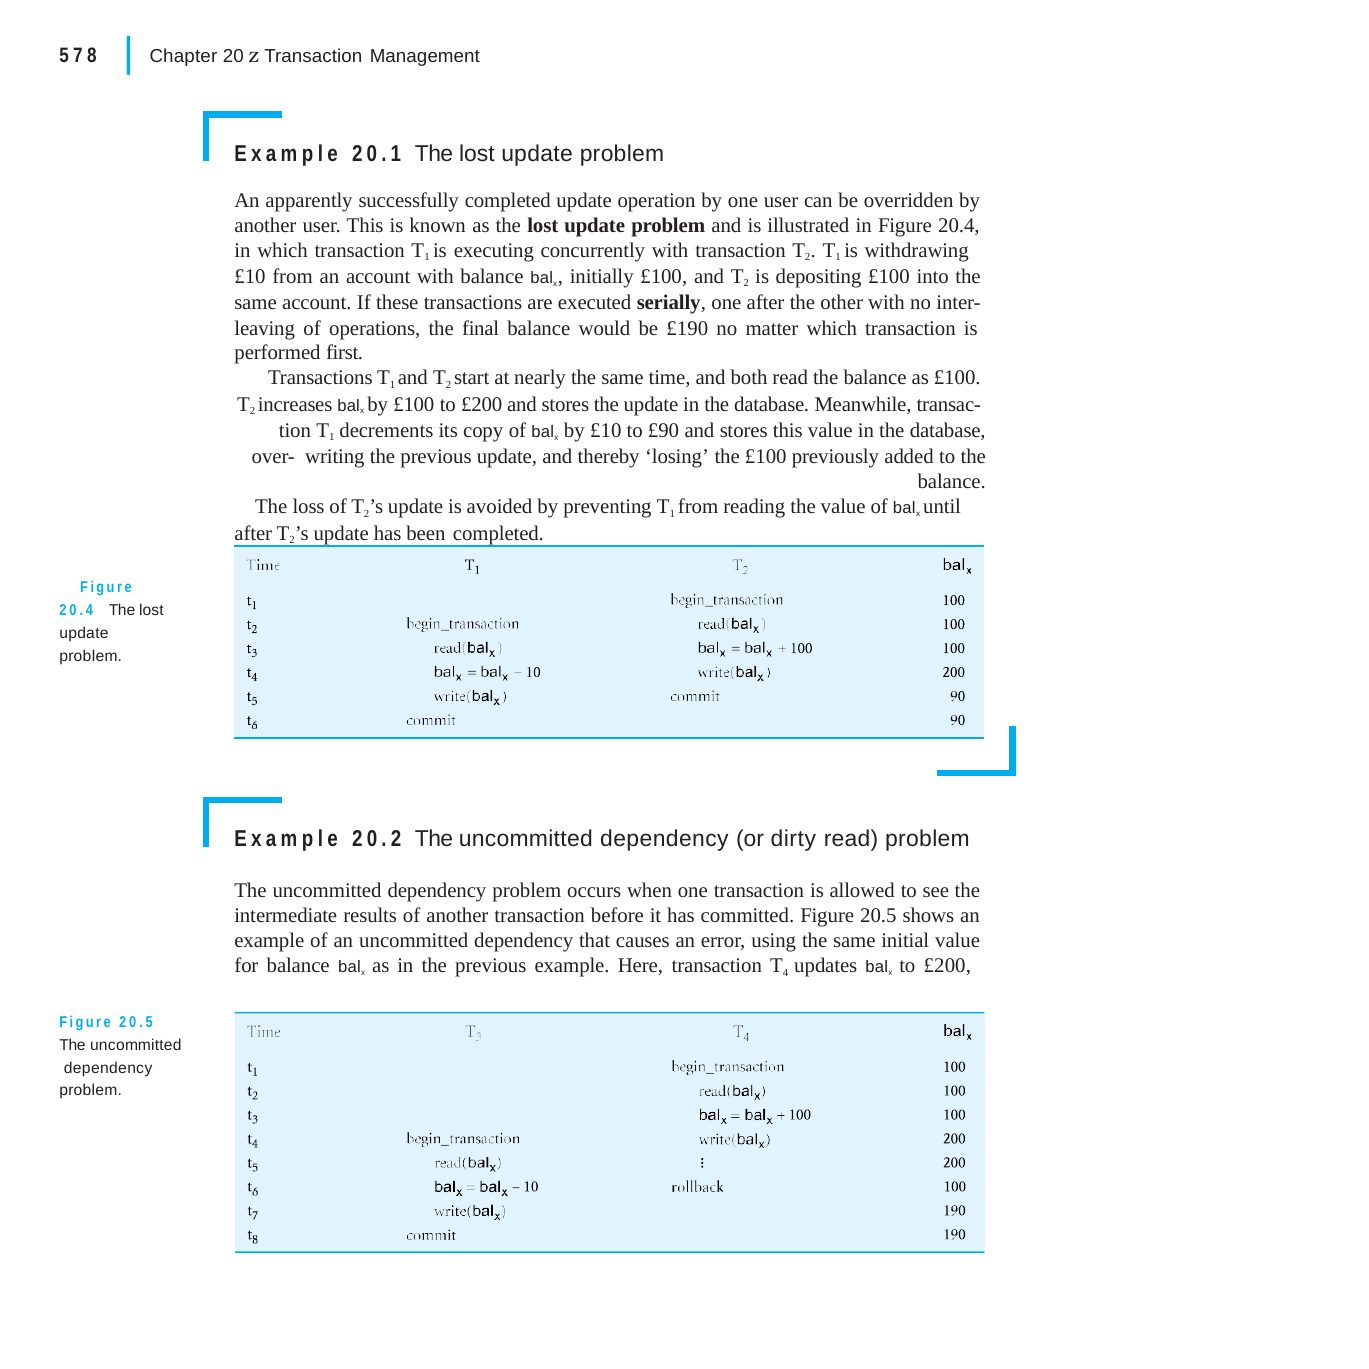

|
578
Chapter 20 z Transaction Management

Example 20.1 The lost update problem
An apparently successfully completed update operation by one user can be overridden by  another user. This is known as the lost update problem and is illustrated in Figure 20.4,  in which transaction T1 is executing concurrently with transaction T2. T1 is withdrawing
£10 from an account with balance balx, initially £100, and T2  is depositing £100 into the  same account. If these transactions are executed serially, one after the other with no inter-  leaving of operations, the final balance would be £190 no matter which transaction is  performed first.
Transactions T1 and T2 start at nearly the same time, and both read the balance as £100.  T2 increases balx by £100 to £200 and stores the update in the database. Meanwhile, transac-  tion T1 decrements its copy of balx by £10 to £90 and stores this value in the database, over-  writing the previous update, and thereby ‘losing’ the £100 previously added to the balance.
The loss of T2’s update is avoided by preventing T1 from reading the value of balx until  after T2’s update has been completed.

Figure 20.4  The lost update  problem.

Example 20.2 The uncommitted dependency (or dirty read) problem

The uncommitted dependency problem occurs when one transaction is allowed to see the  intermediate results of another transaction before it has committed. Figure 20.5 shows an  example of an uncommitted dependency that causes an error, using the same initial value  for balance balx as in the previous example. Here, transaction T4 updates balx to £200,

Figure 20.5  The uncommitted  dependency  problem.